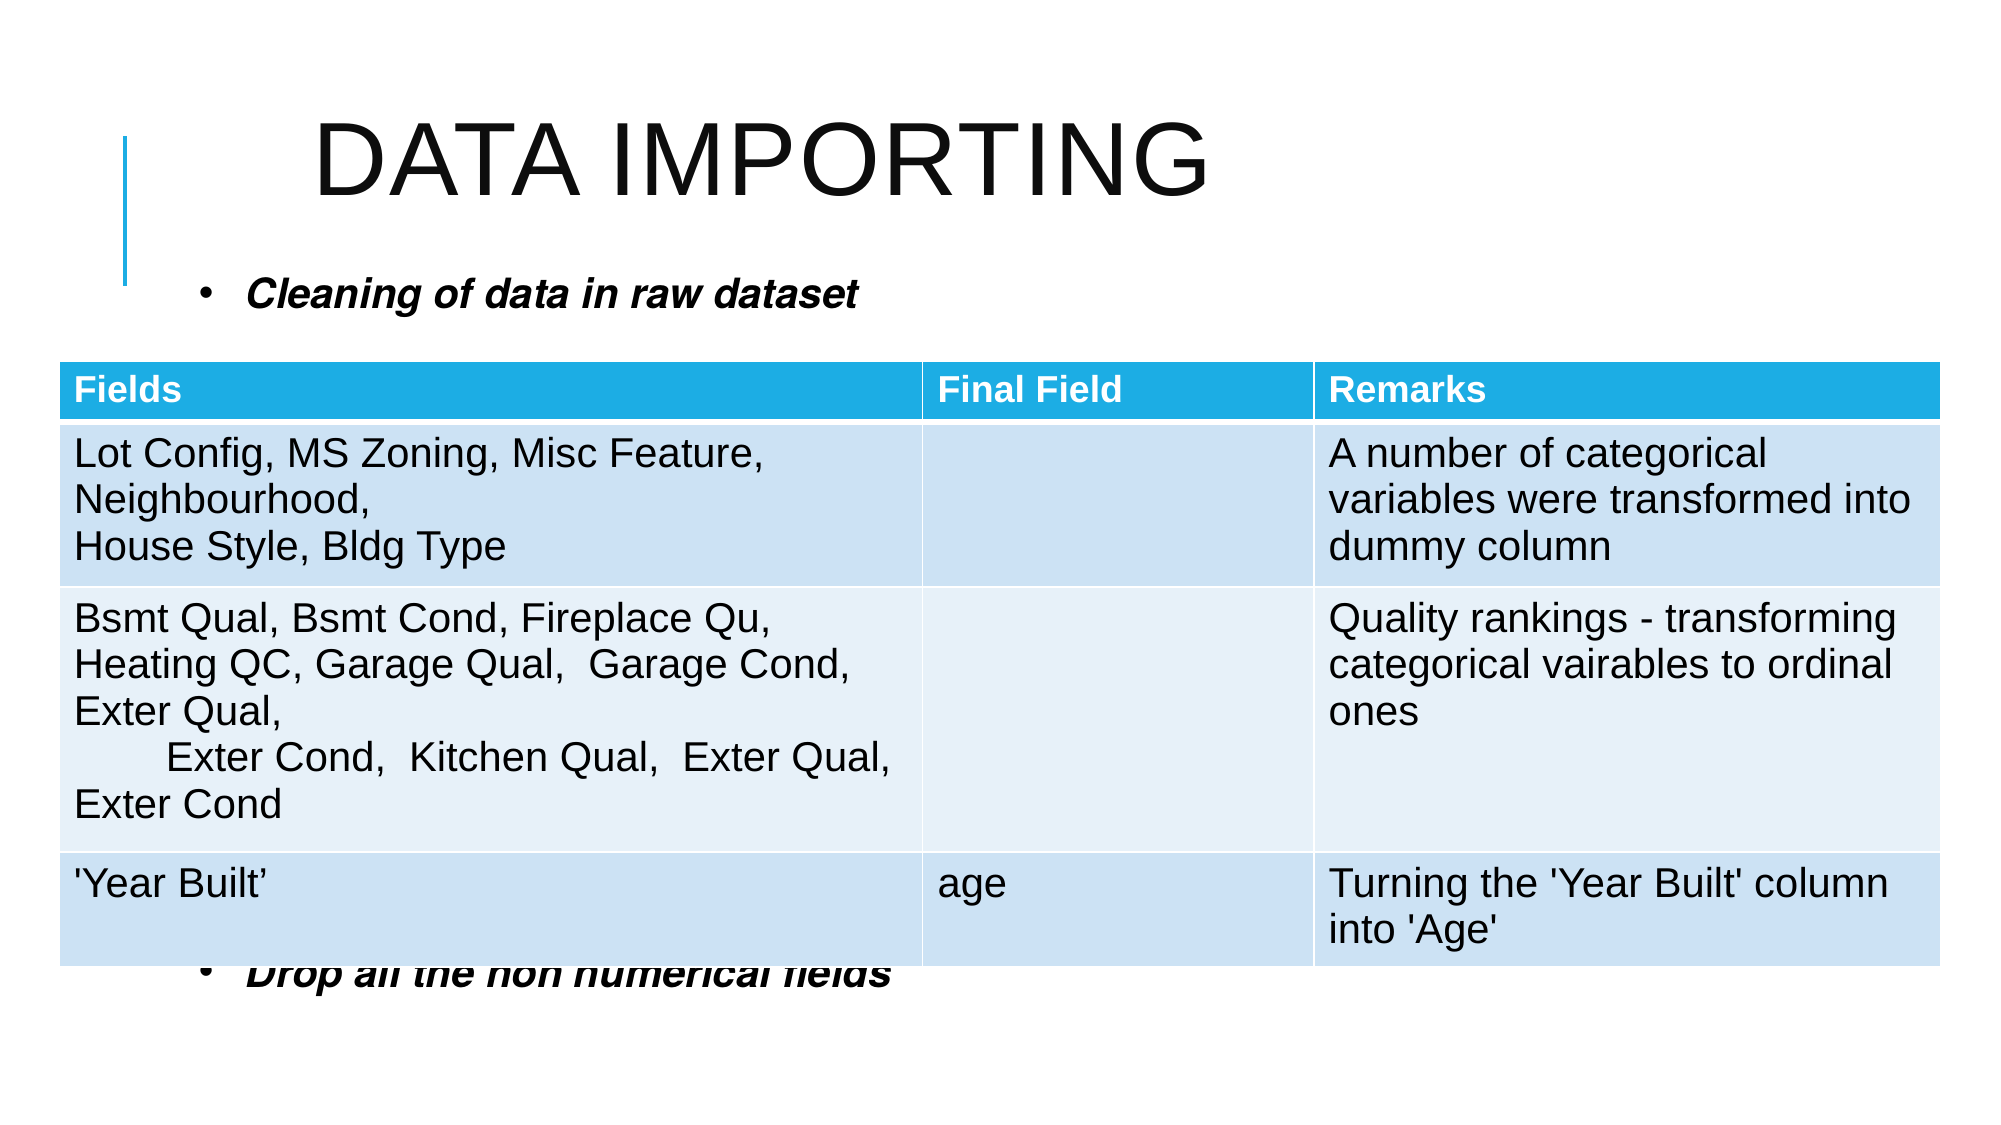

# Data importing
Cleaning of data in raw dataset

| Fields | Final Field | Remarks |
| --- | --- | --- |
| Lot Config, MS Zoning, Misc Feature, Neighbourhood, House Style, Bldg Type |  | A number of categorical variables were transformed into dummy column |
| Bsmt Qual, Bsmt Cond, Fireplace Qu, Heating QC, Garage Qual, Garage Cond, Exter Qual, Exter Cond, Kitchen Qual, Exter Qual, Exter Cond |  | Quality rankings - transforming categorical vairables to ordinal ones |
| 'Year Built’ | age | Turning the 'Year Built' column into 'Age' |
Drop all the non numerical fields